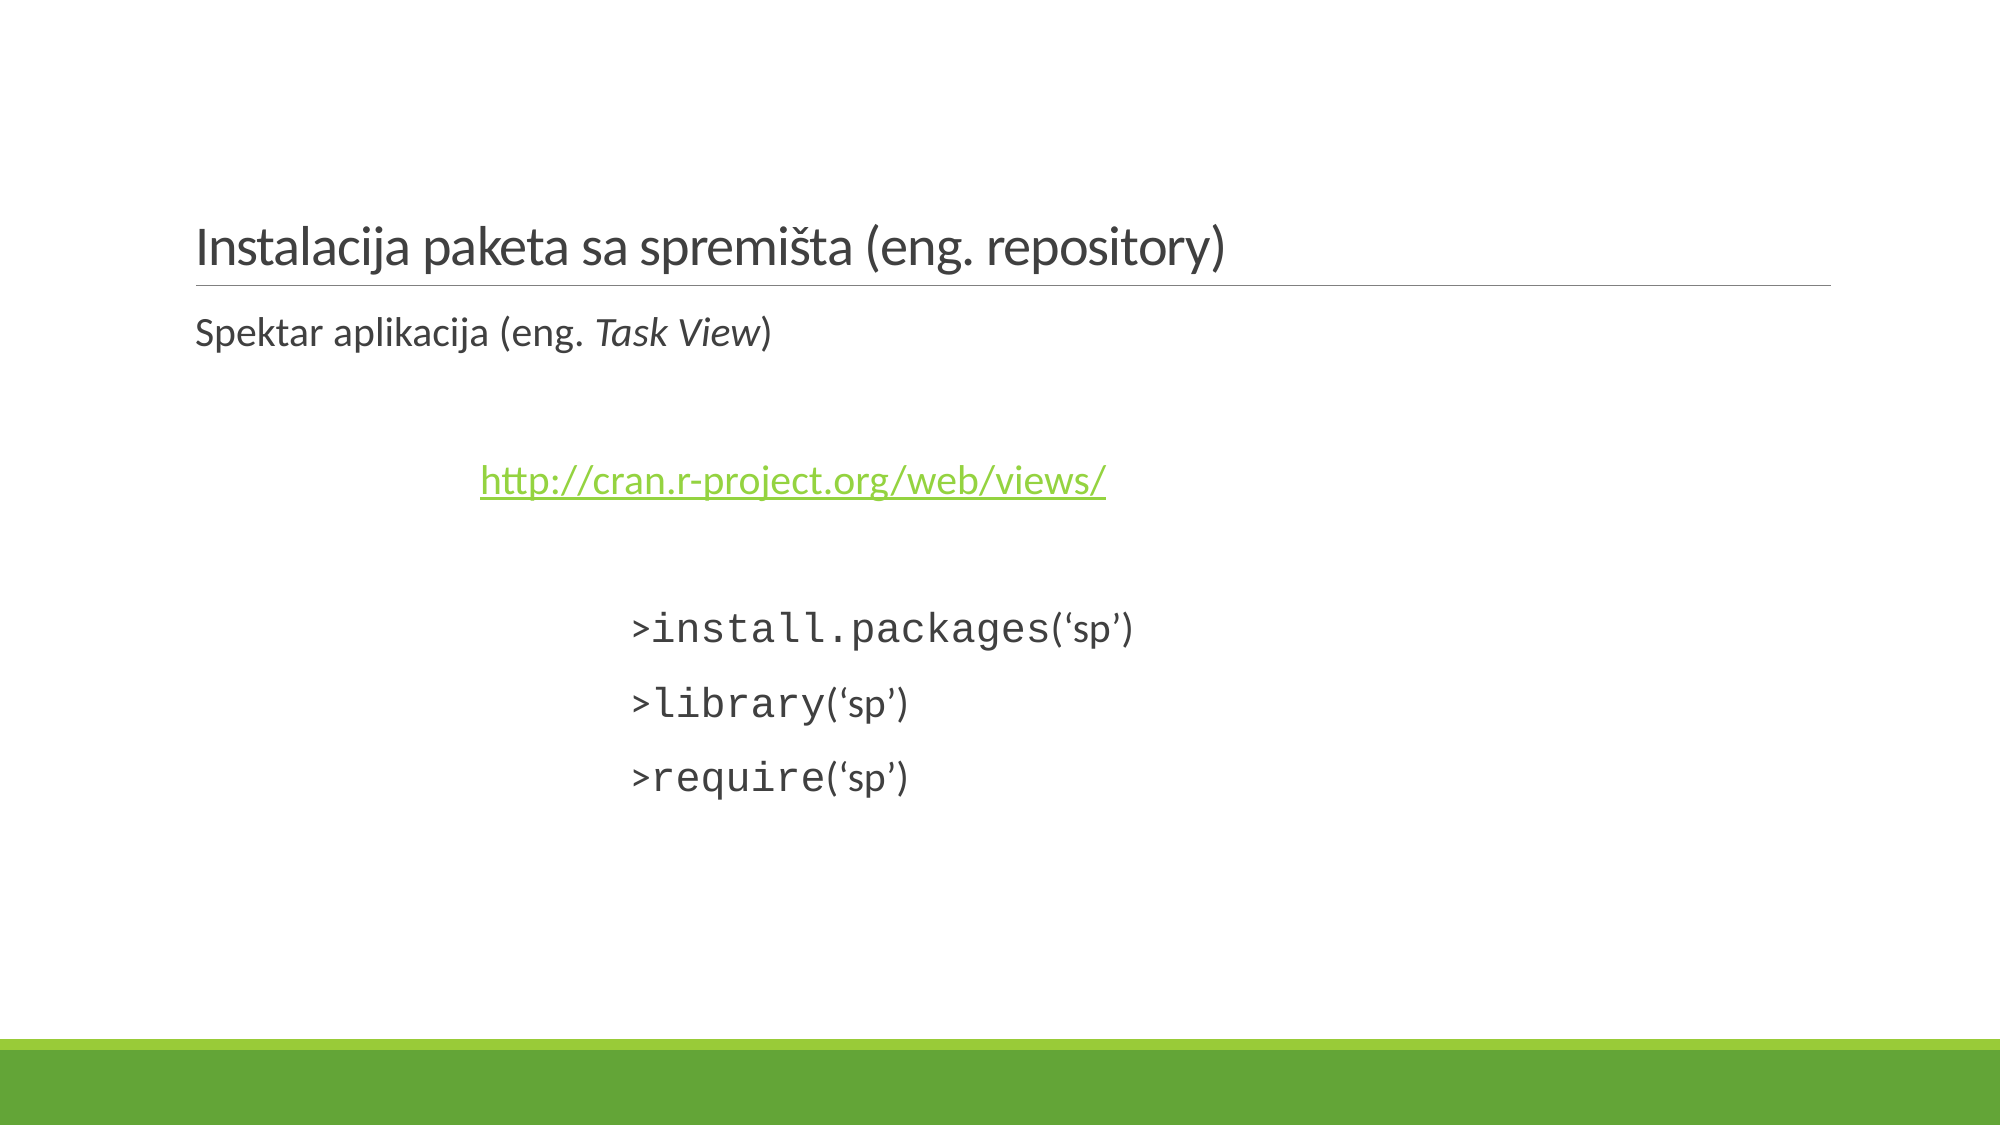

# Instalacija paketa sa spremišta (eng. repository)
Spektar aplikacija (eng. Task View)

		http://cran.r-project.org/web/views/

			>install.packages(‘sp’)
			>library(‘sp’)
			>require(‘sp’)